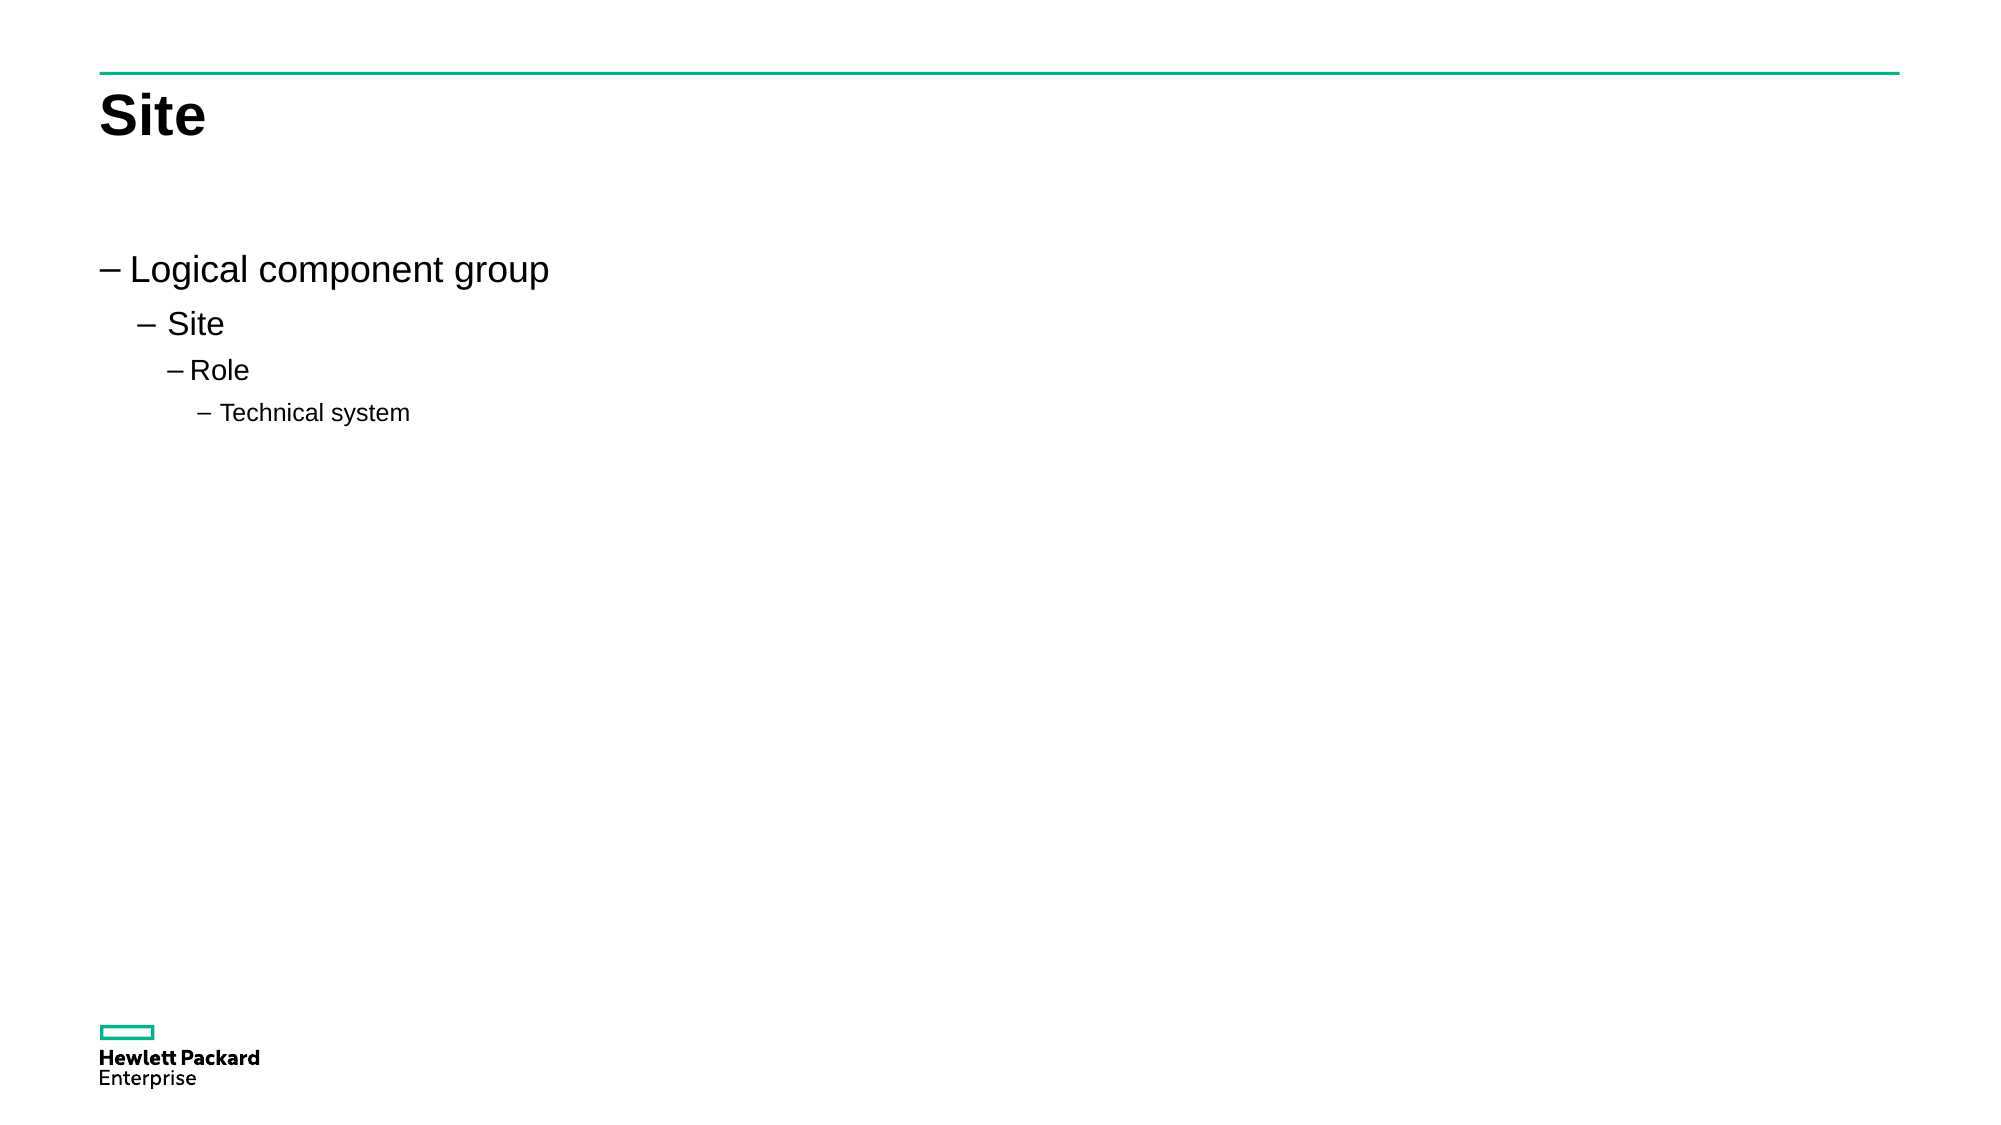

# Site
Logical component group
Site
Role
Technical system